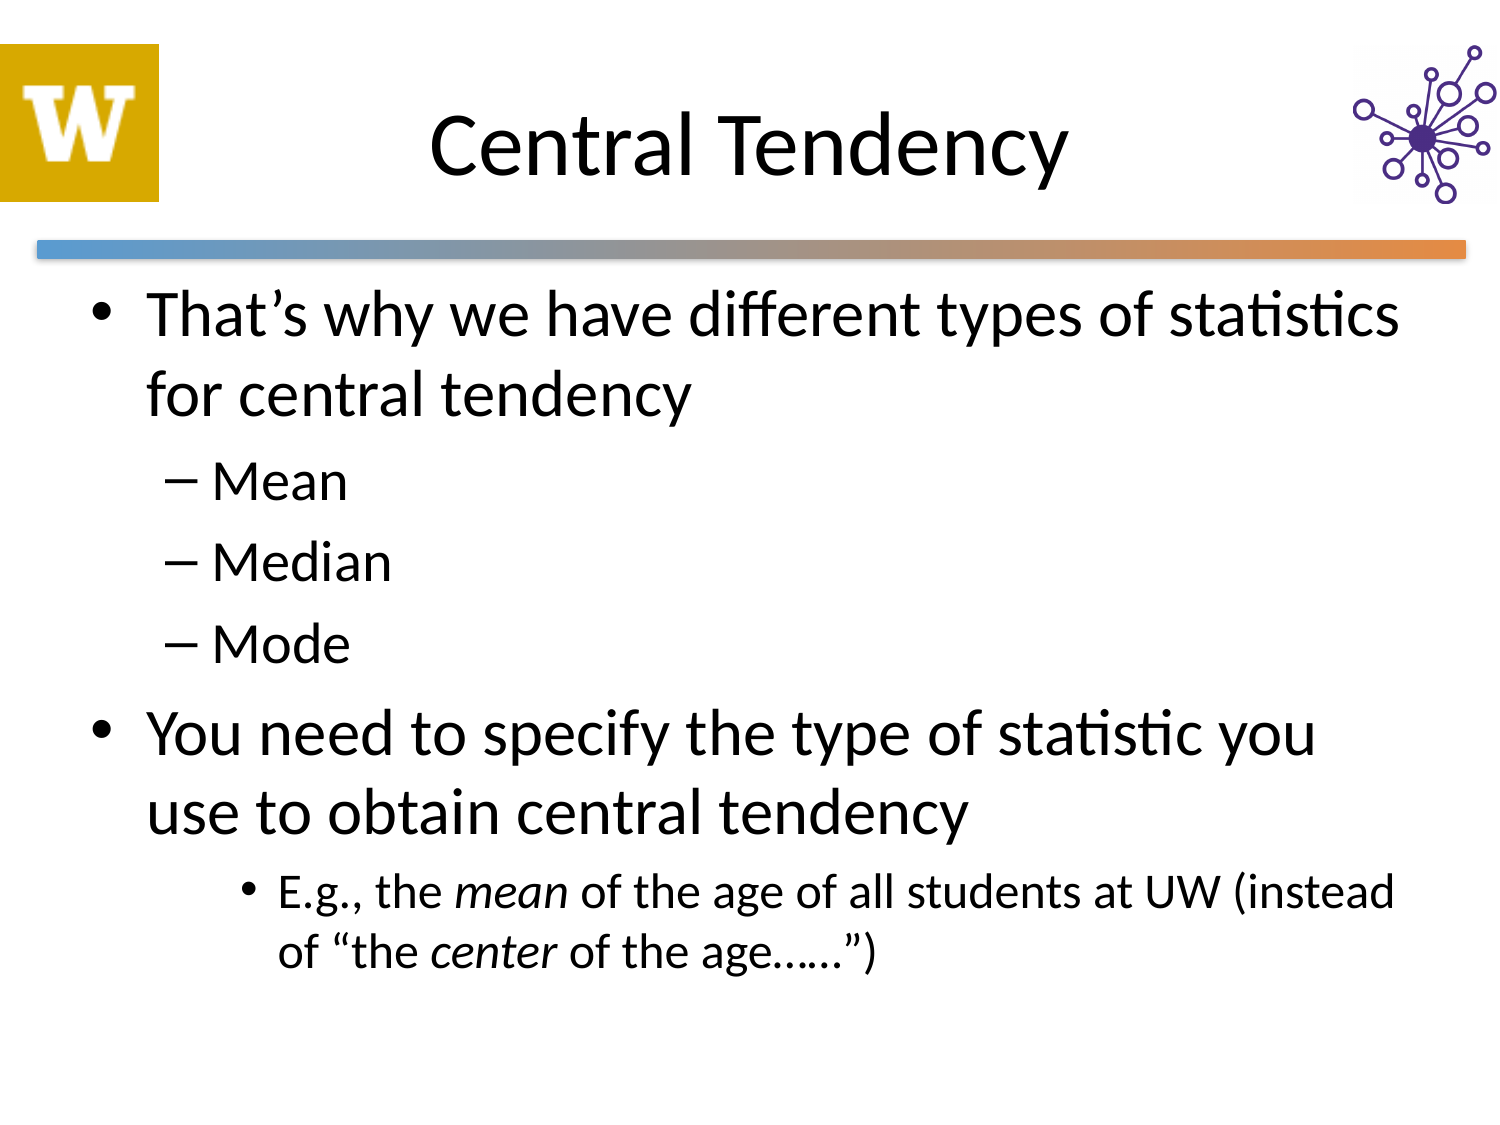

# Central Tendency
That’s why we have different types of statistics for central tendency
Mean
Median
Mode
You need to specify the type of statistic you use to obtain central tendency
E.g., the mean of the age of all students at UW (instead of “the center of the age……”)